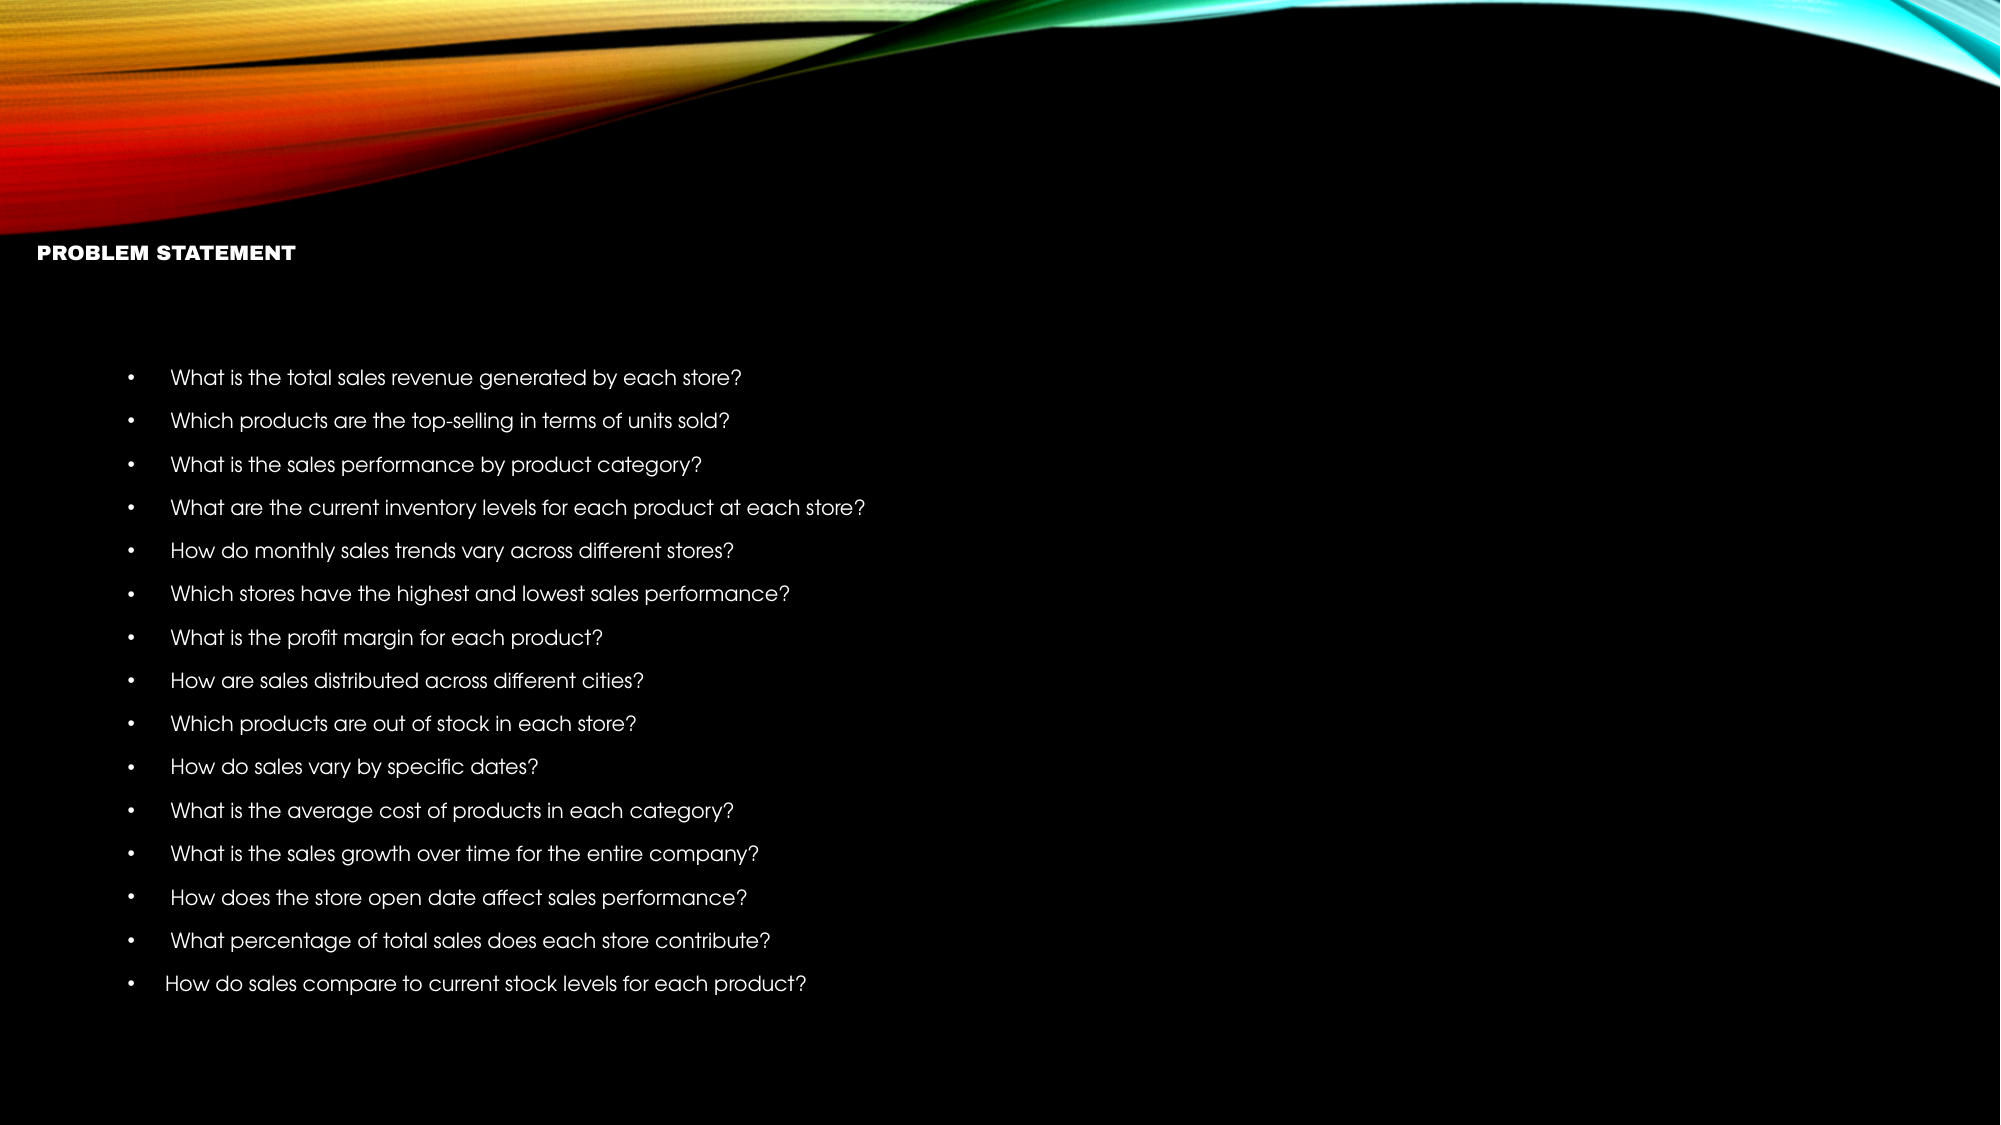

# PROBLEM STATEMENT
 What is the total sales revenue generated by each store?
 Which products are the top-selling in terms of units sold?
 What is the sales performance by product category?
 What are the current inventory levels for each product at each store?
 How do monthly sales trends vary across different stores?
 Which stores have the highest and lowest sales performance?
 What is the profit margin for each product?
 How are sales distributed across different cities?
 Which products are out of stock in each store?
 How do sales vary by specific dates?
 What is the average cost of products in each category?
 What is the sales growth over time for the entire company?
 How does the store open date affect sales performance?
 What percentage of total sales does each store contribute?
How do sales compare to current stock levels for each product?